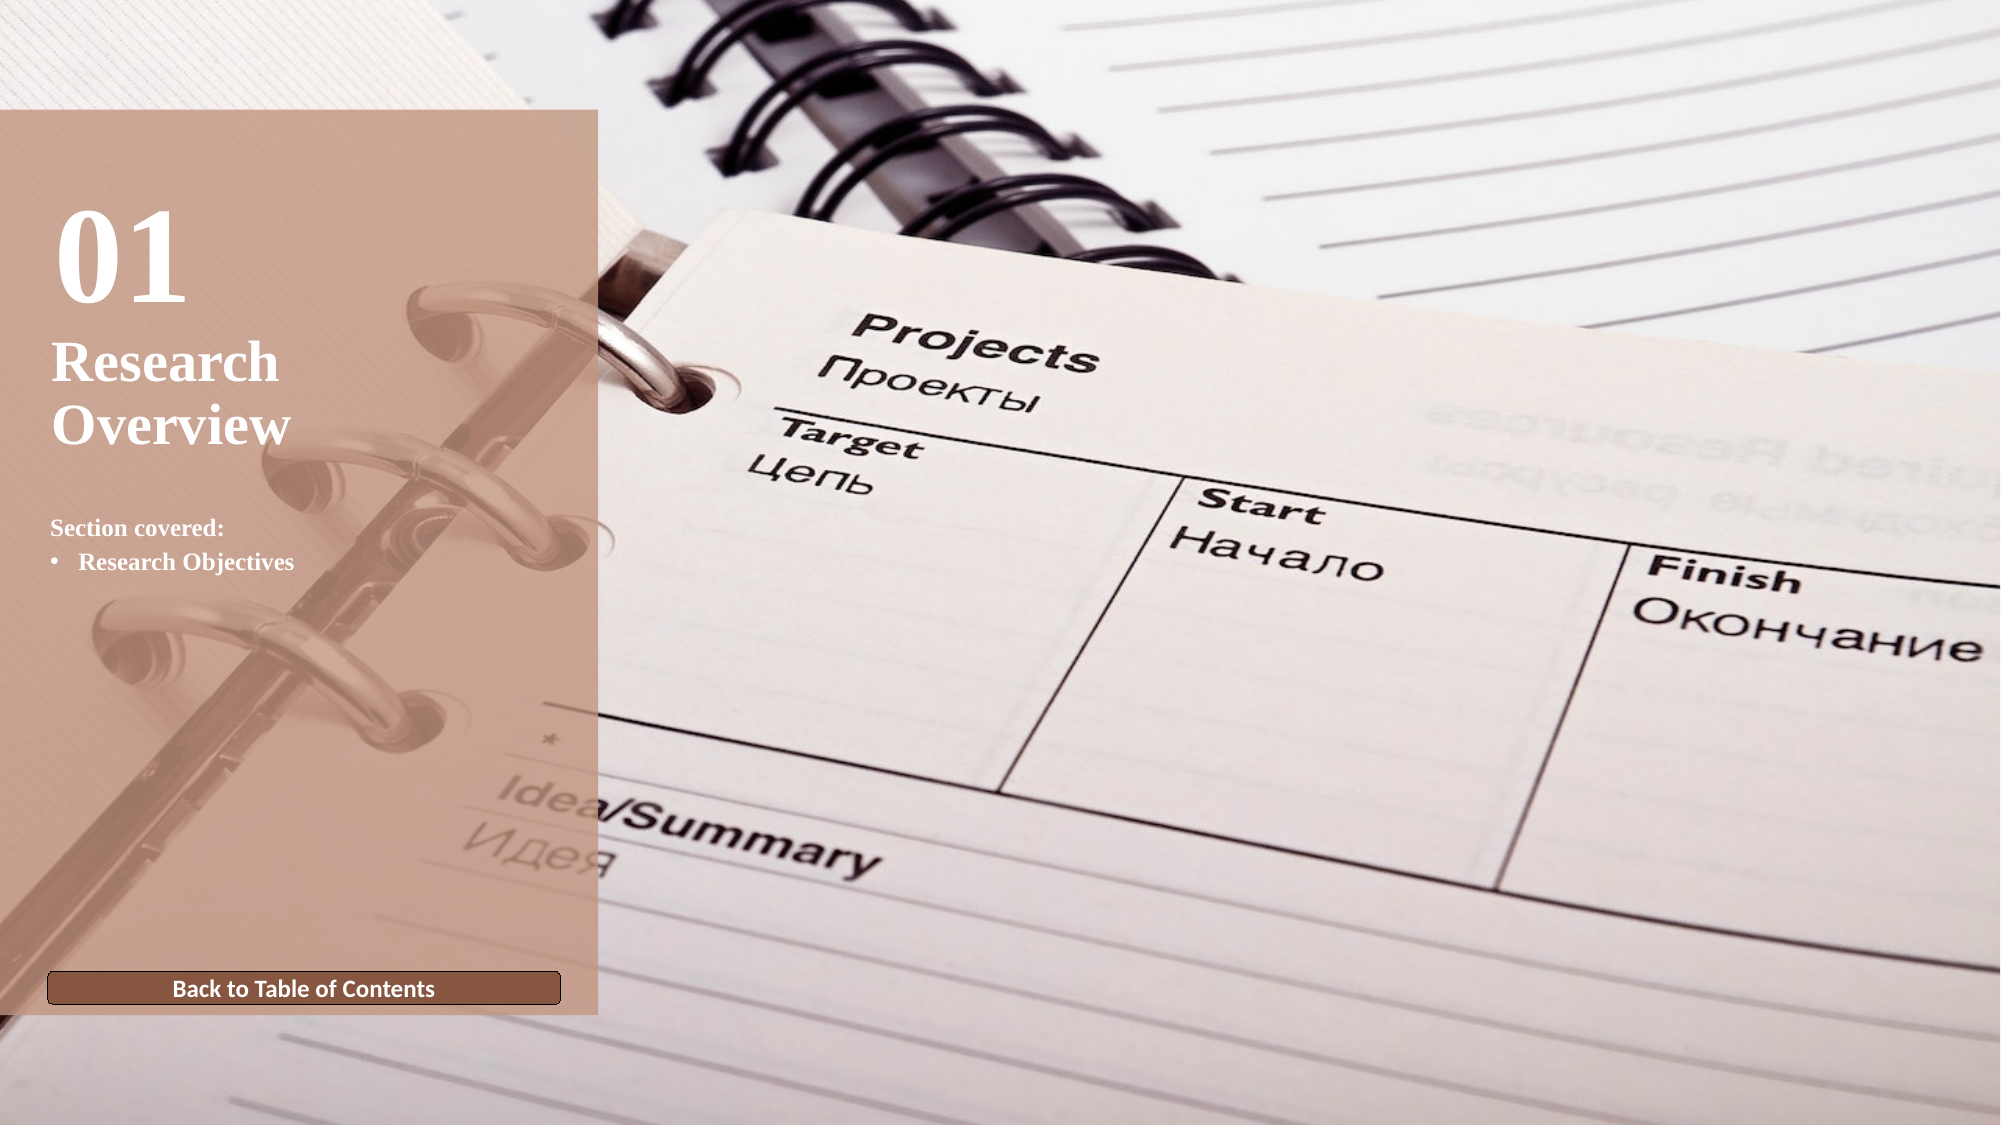

01
Research Overview
Section covered:
Research Objectives
Back to Table of Contents